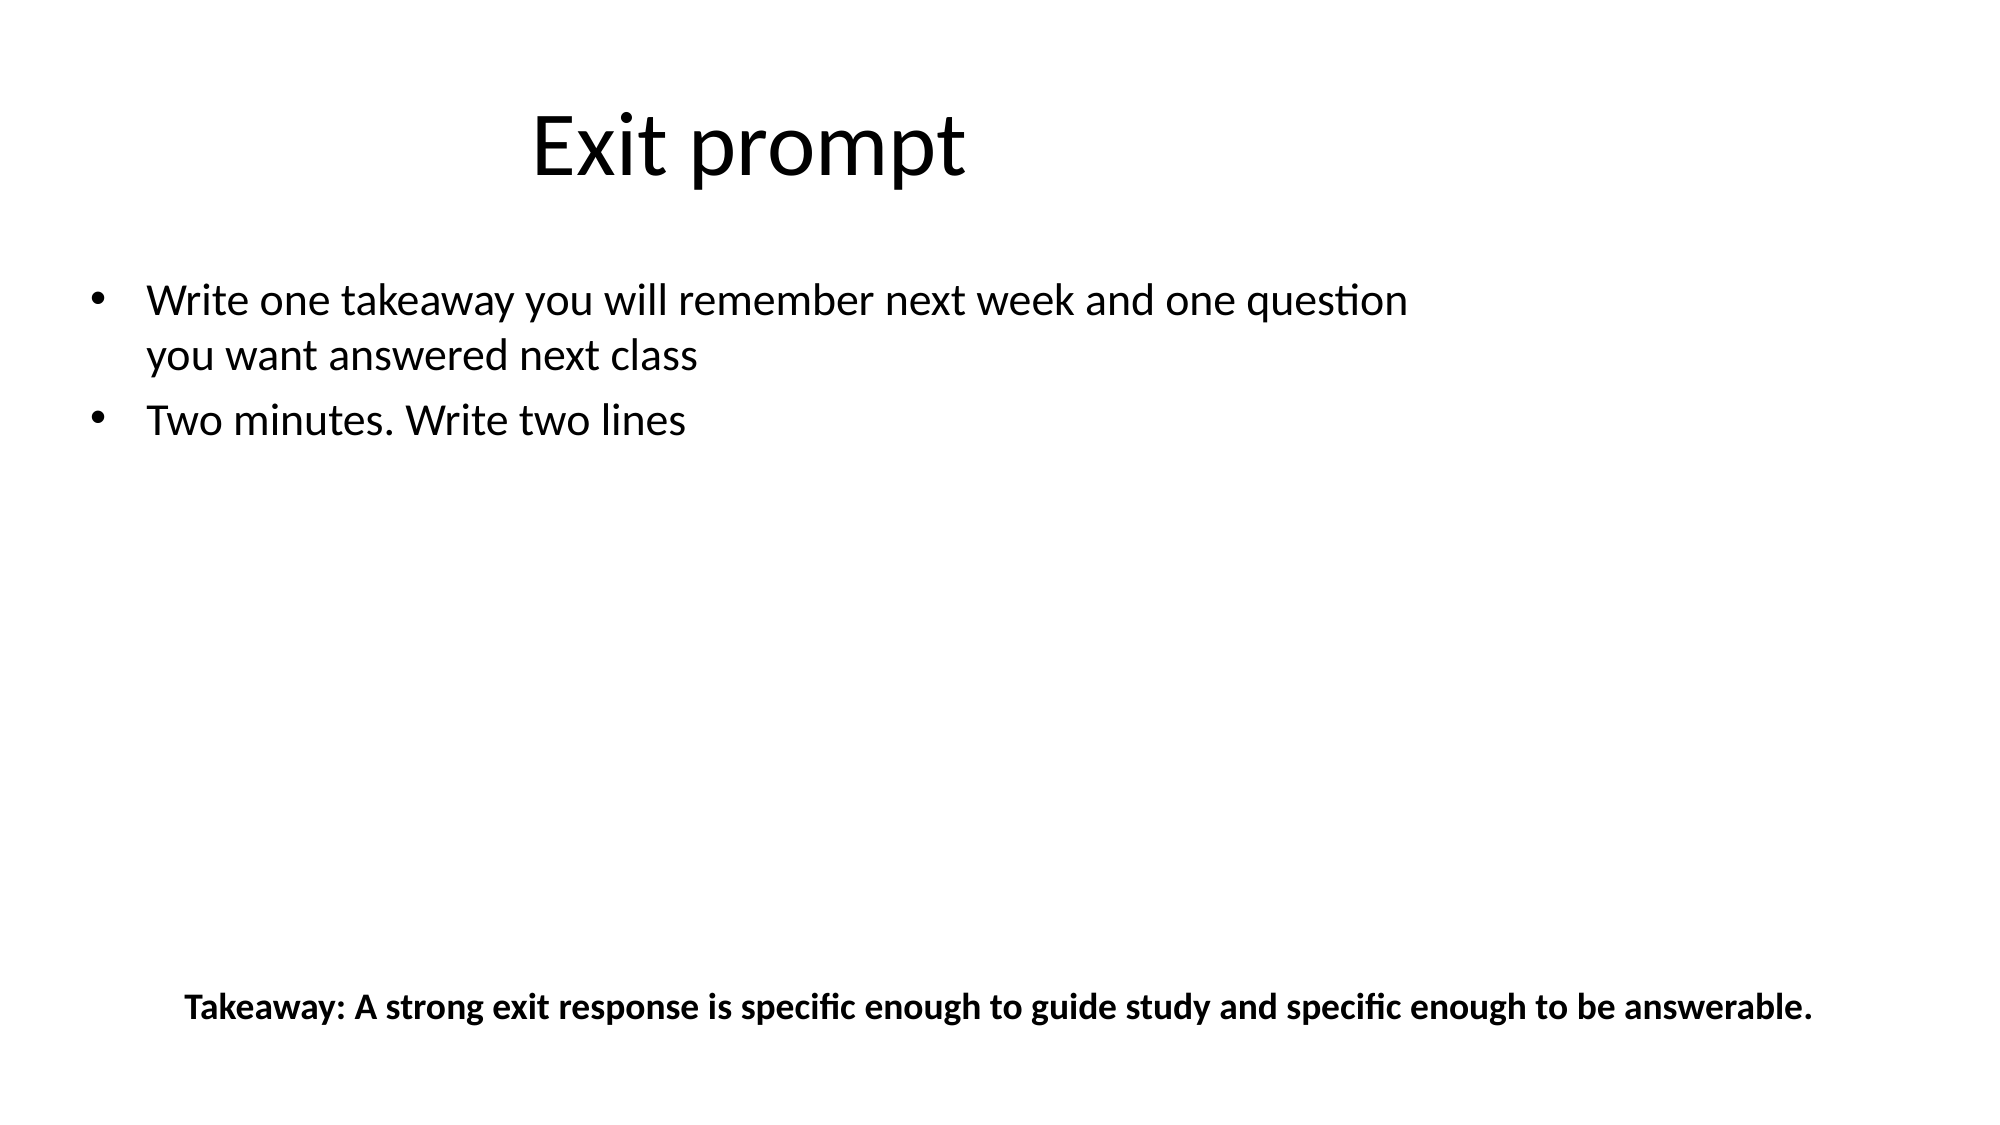

# Exit prompt
Write one takeaway you will remember next week and one question you want answered next class
Two minutes. Write two lines
Takeaway: A strong exit response is specific enough to guide study and specific enough to be answerable.